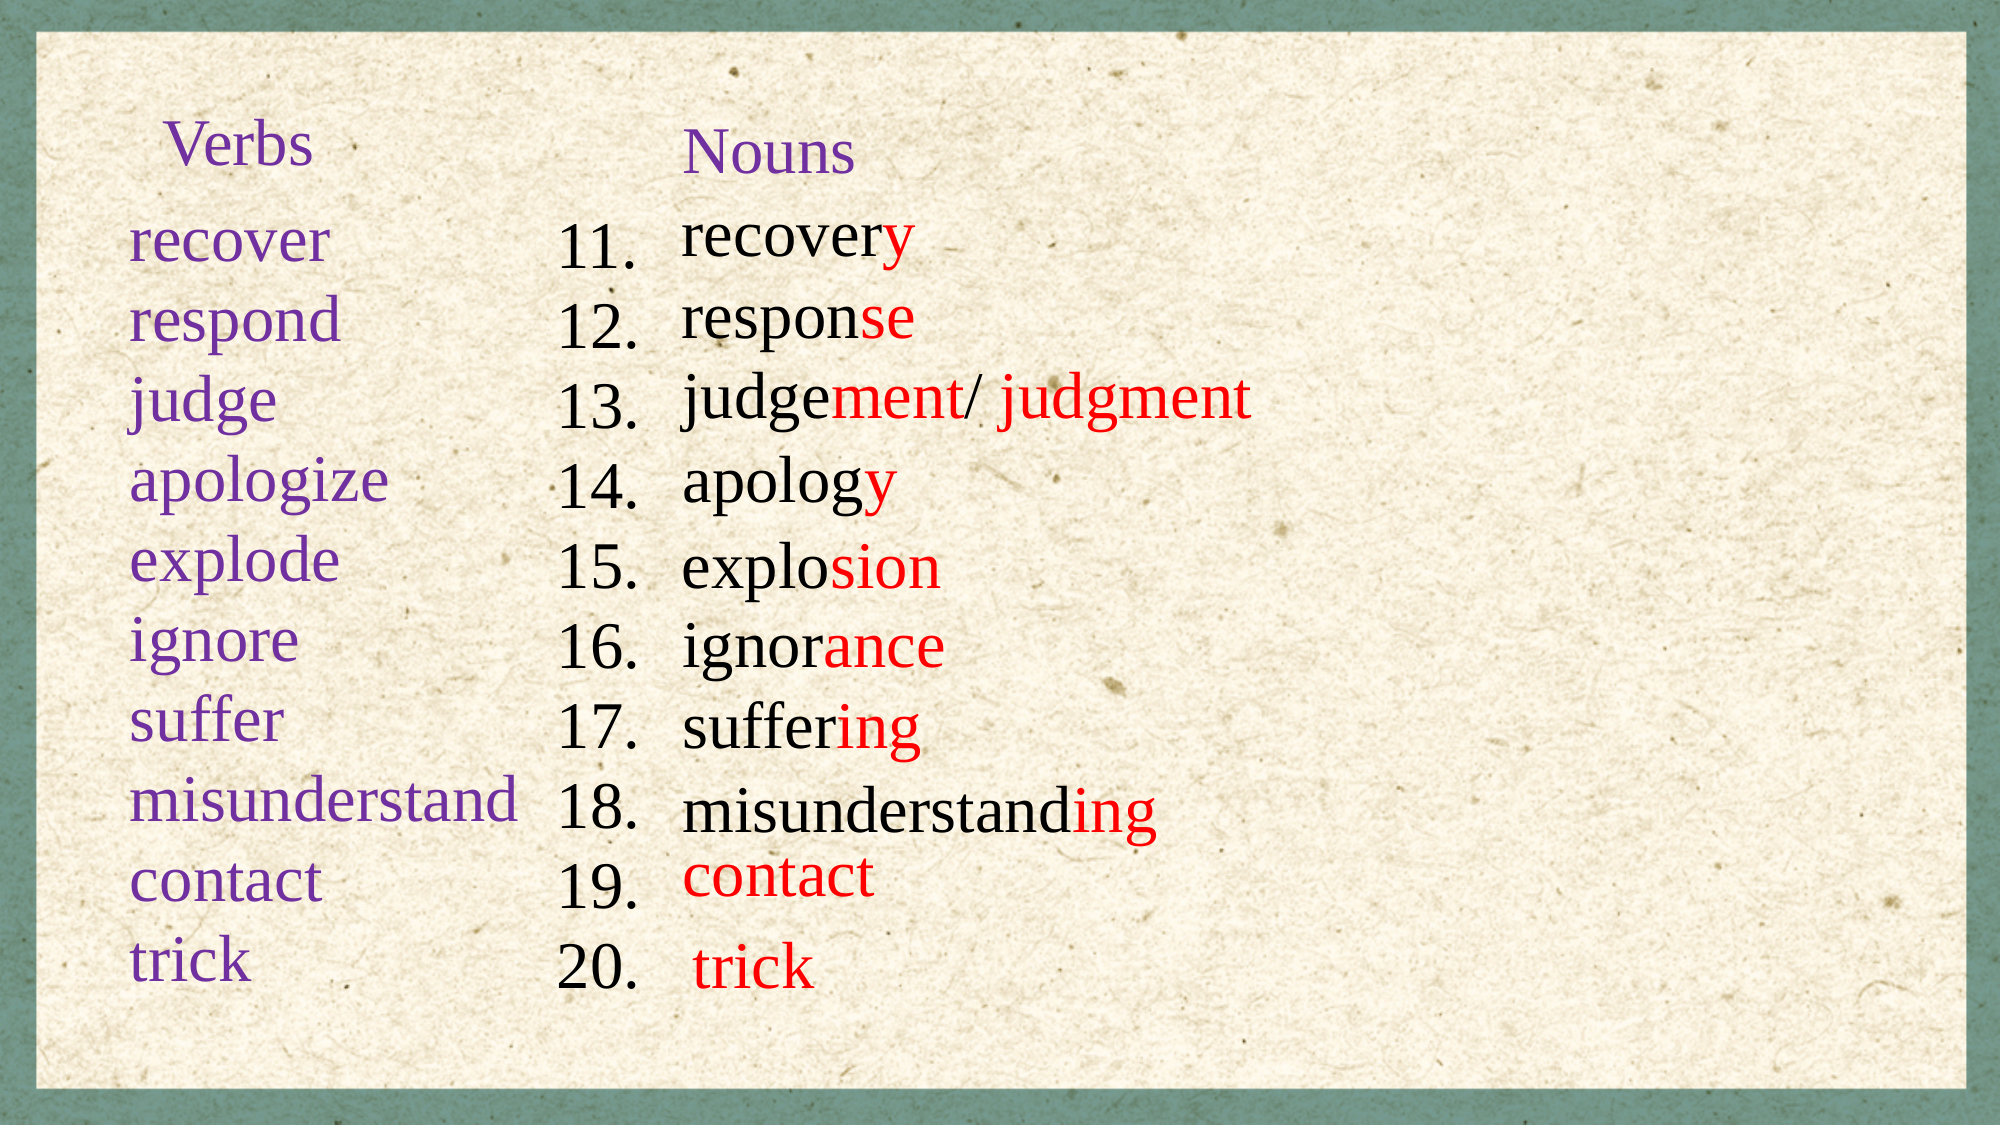

Verbs
Nouns
recovery
recover
respond
judge
apologize
explode
ignore
suffer
misunderstand
contact
trick
11.
12.
13.
14.
15.
16.
17.
18.
19.
20.
response
judgement/ judgment
apology
explosion
ignorance
suffering
misunderstanding
contact
trick